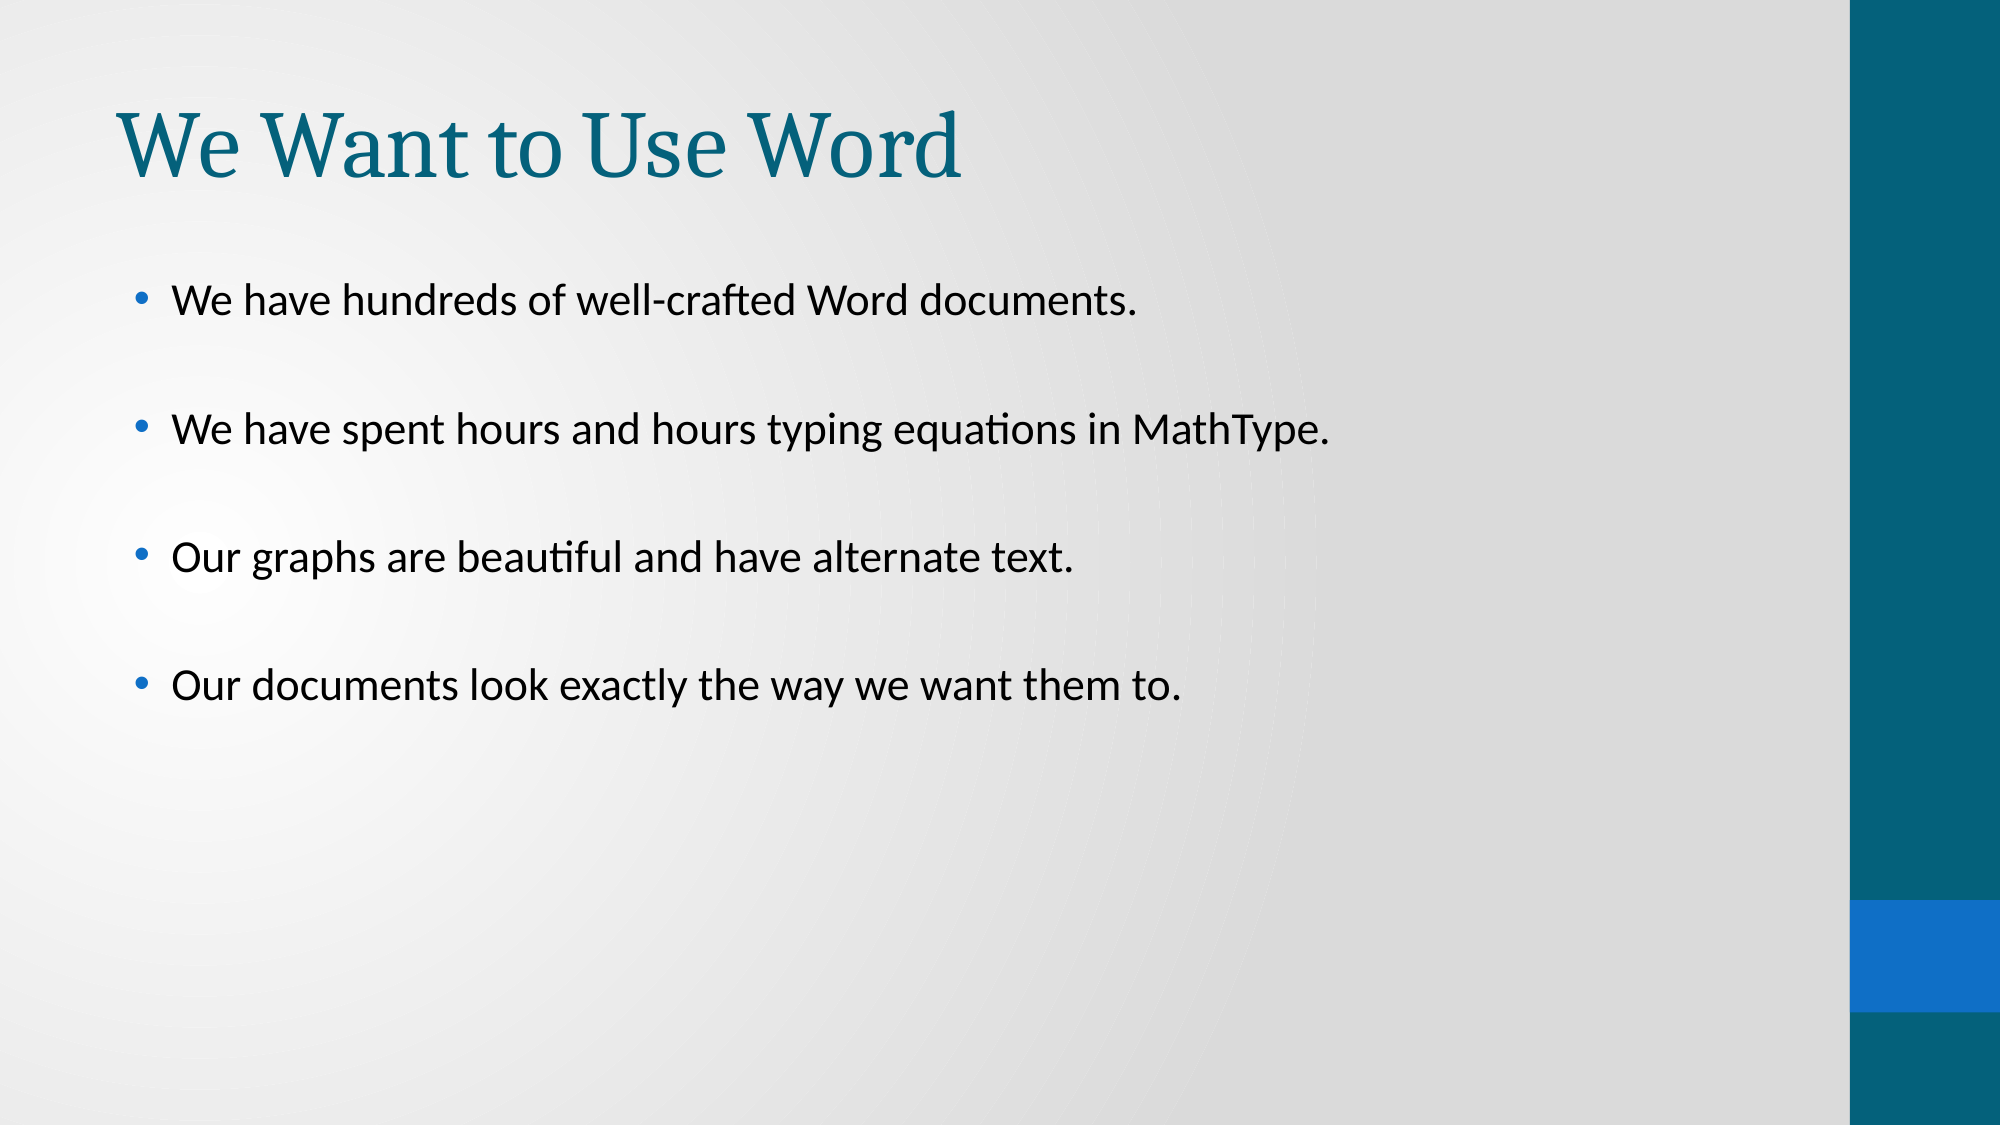

# We Want to Use Word
We have hundreds of well-crafted Word documents.

We have spent hours and hours typing equations in MathType.

Our graphs are beautiful and have alternate text.

Our documents look exactly the way we want them to.